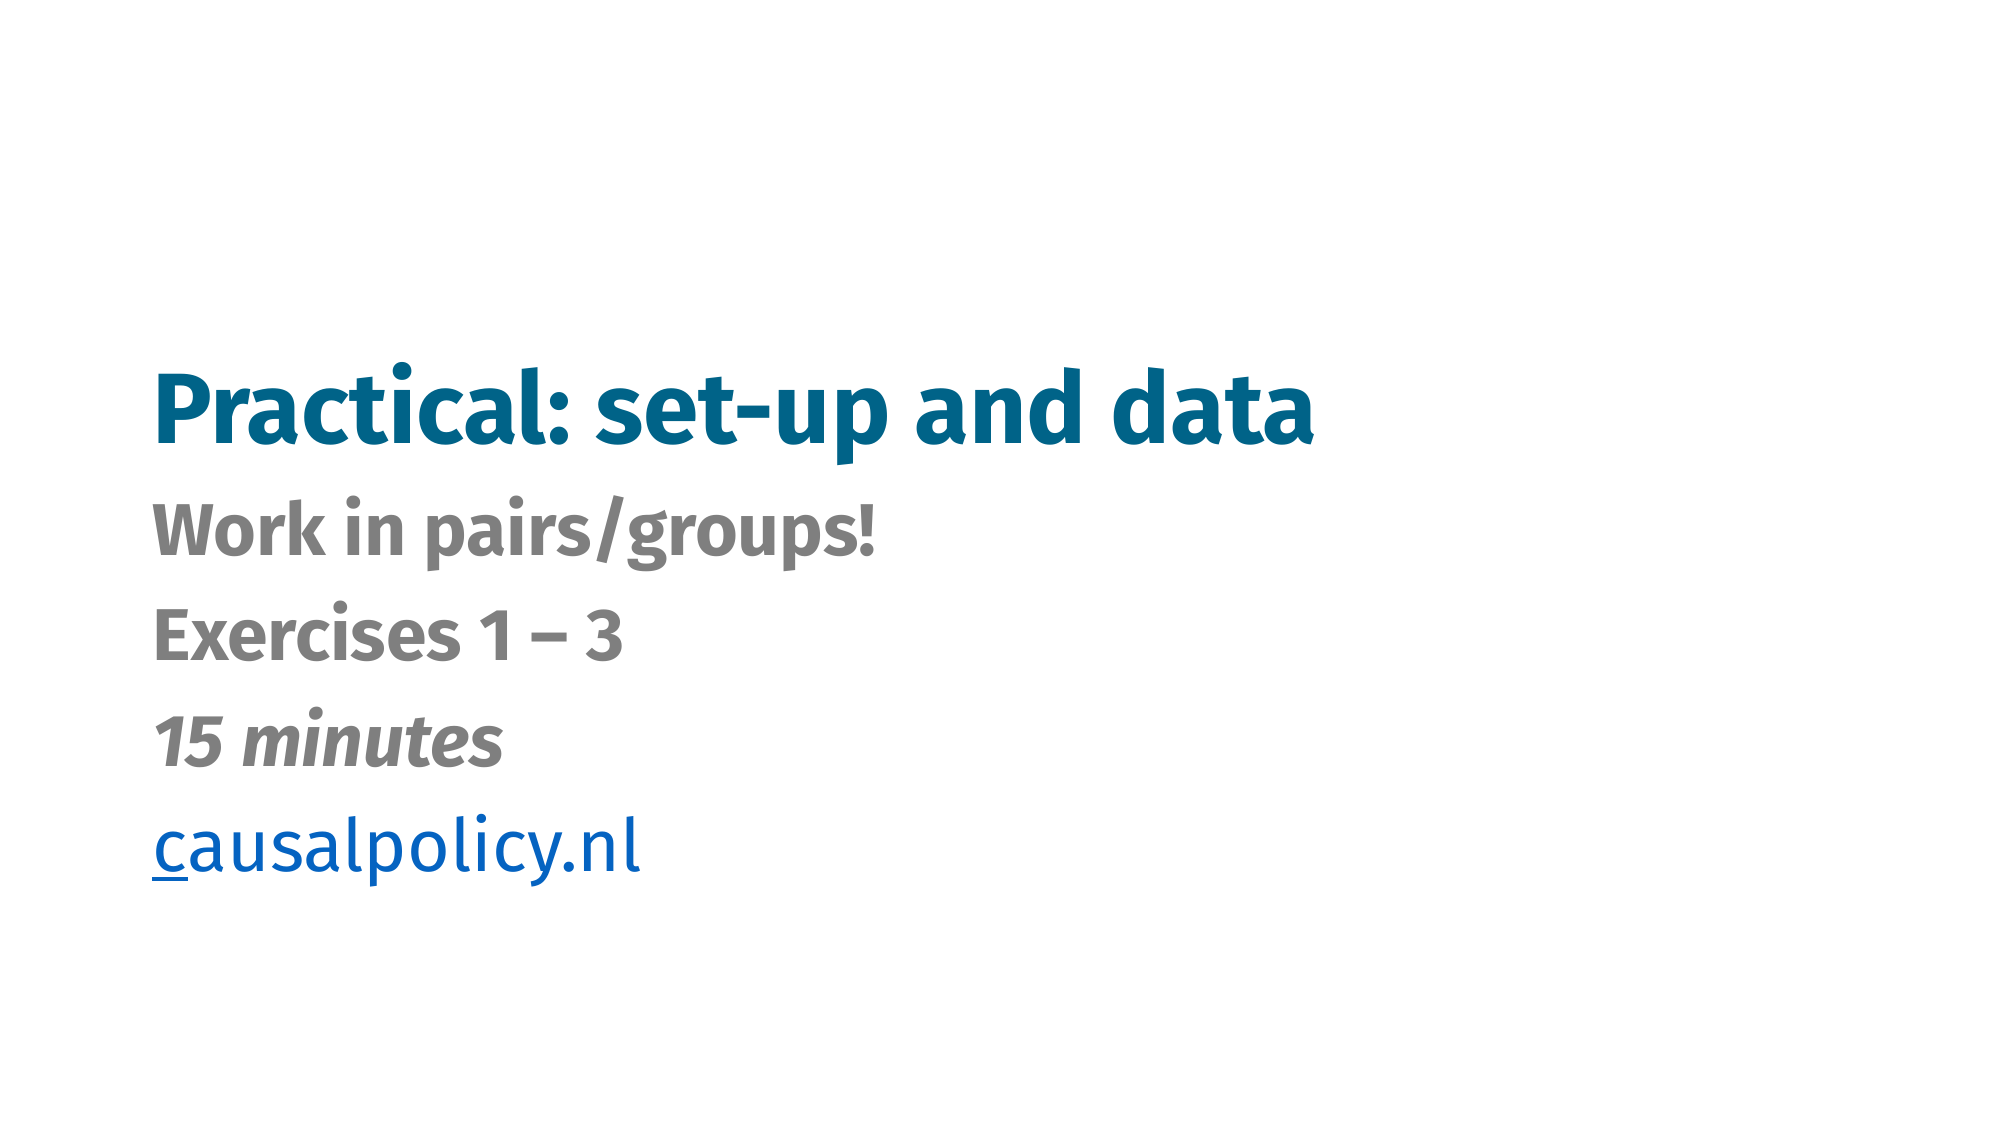

# Practical: set-up and data
Work in pairs/groups!
Exercises 1 – 3
15 minutes
causalpolicy.nl